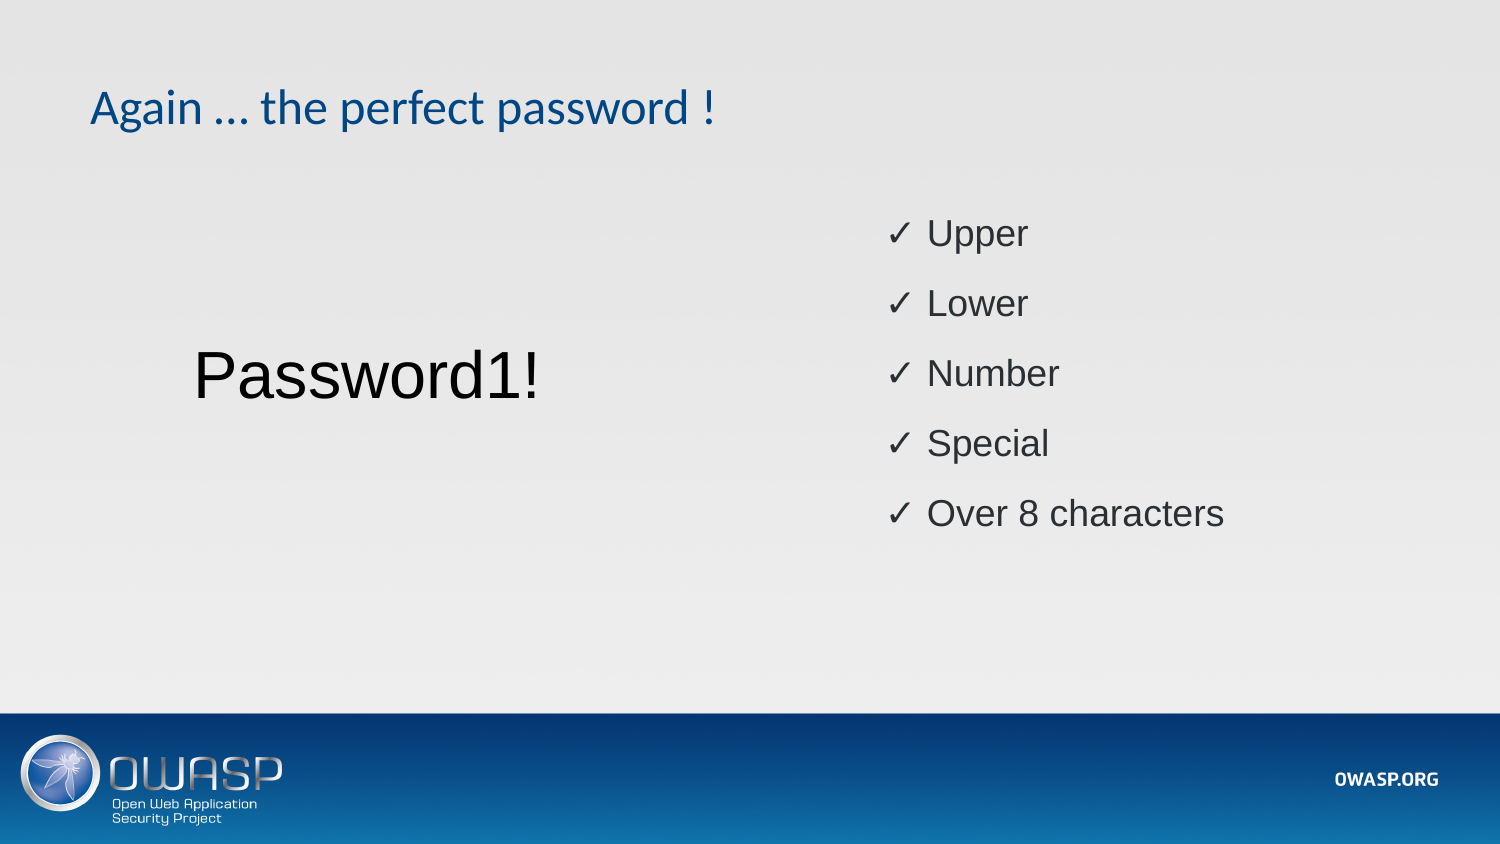

Again … the perfect password !
✓ Upper
✓ Lower
✓ Number
✓ Special
✓ Over 8 characters
Password1!